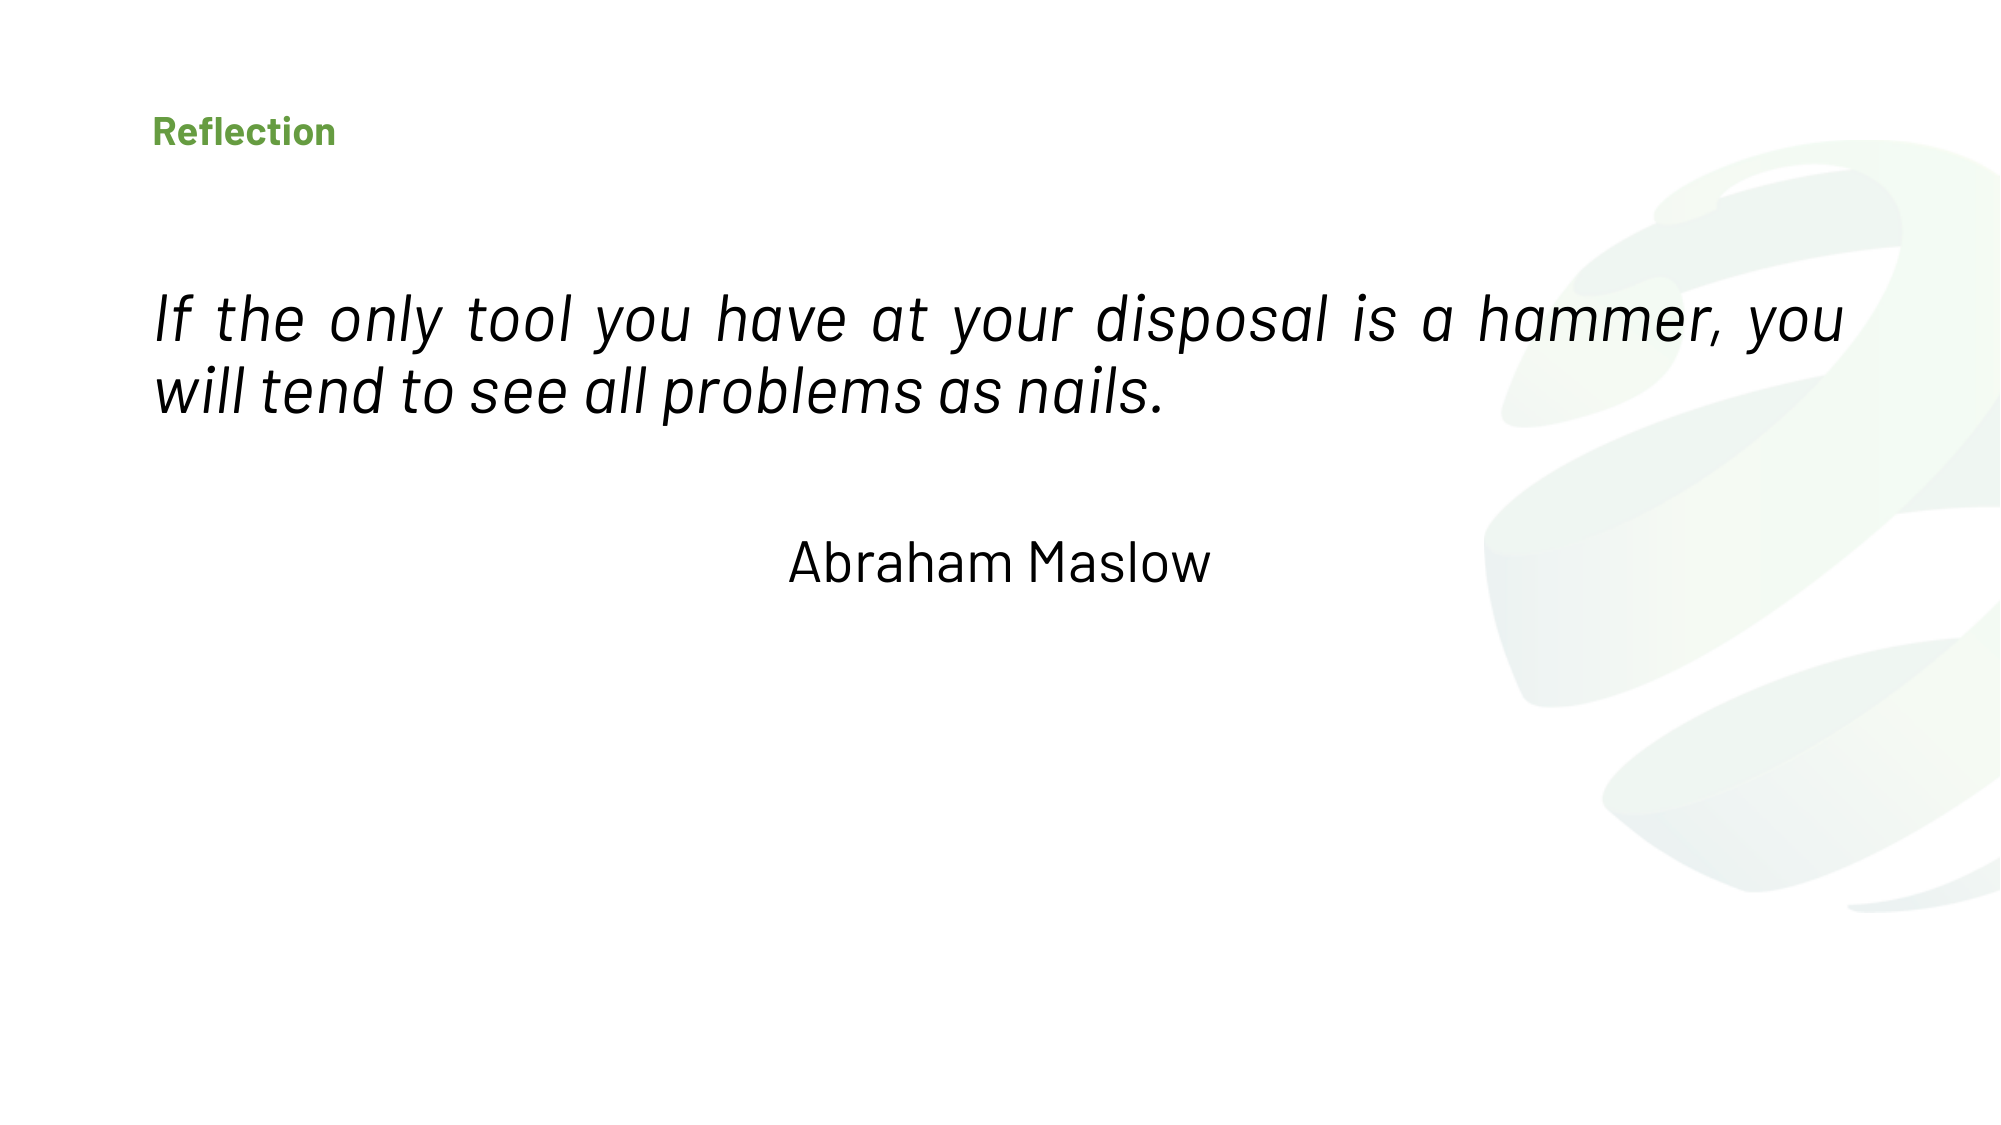

# Reflection
If the only tool you have at your disposal is a hammer, you will tend to see all problems as nails.

Abraham Maslow